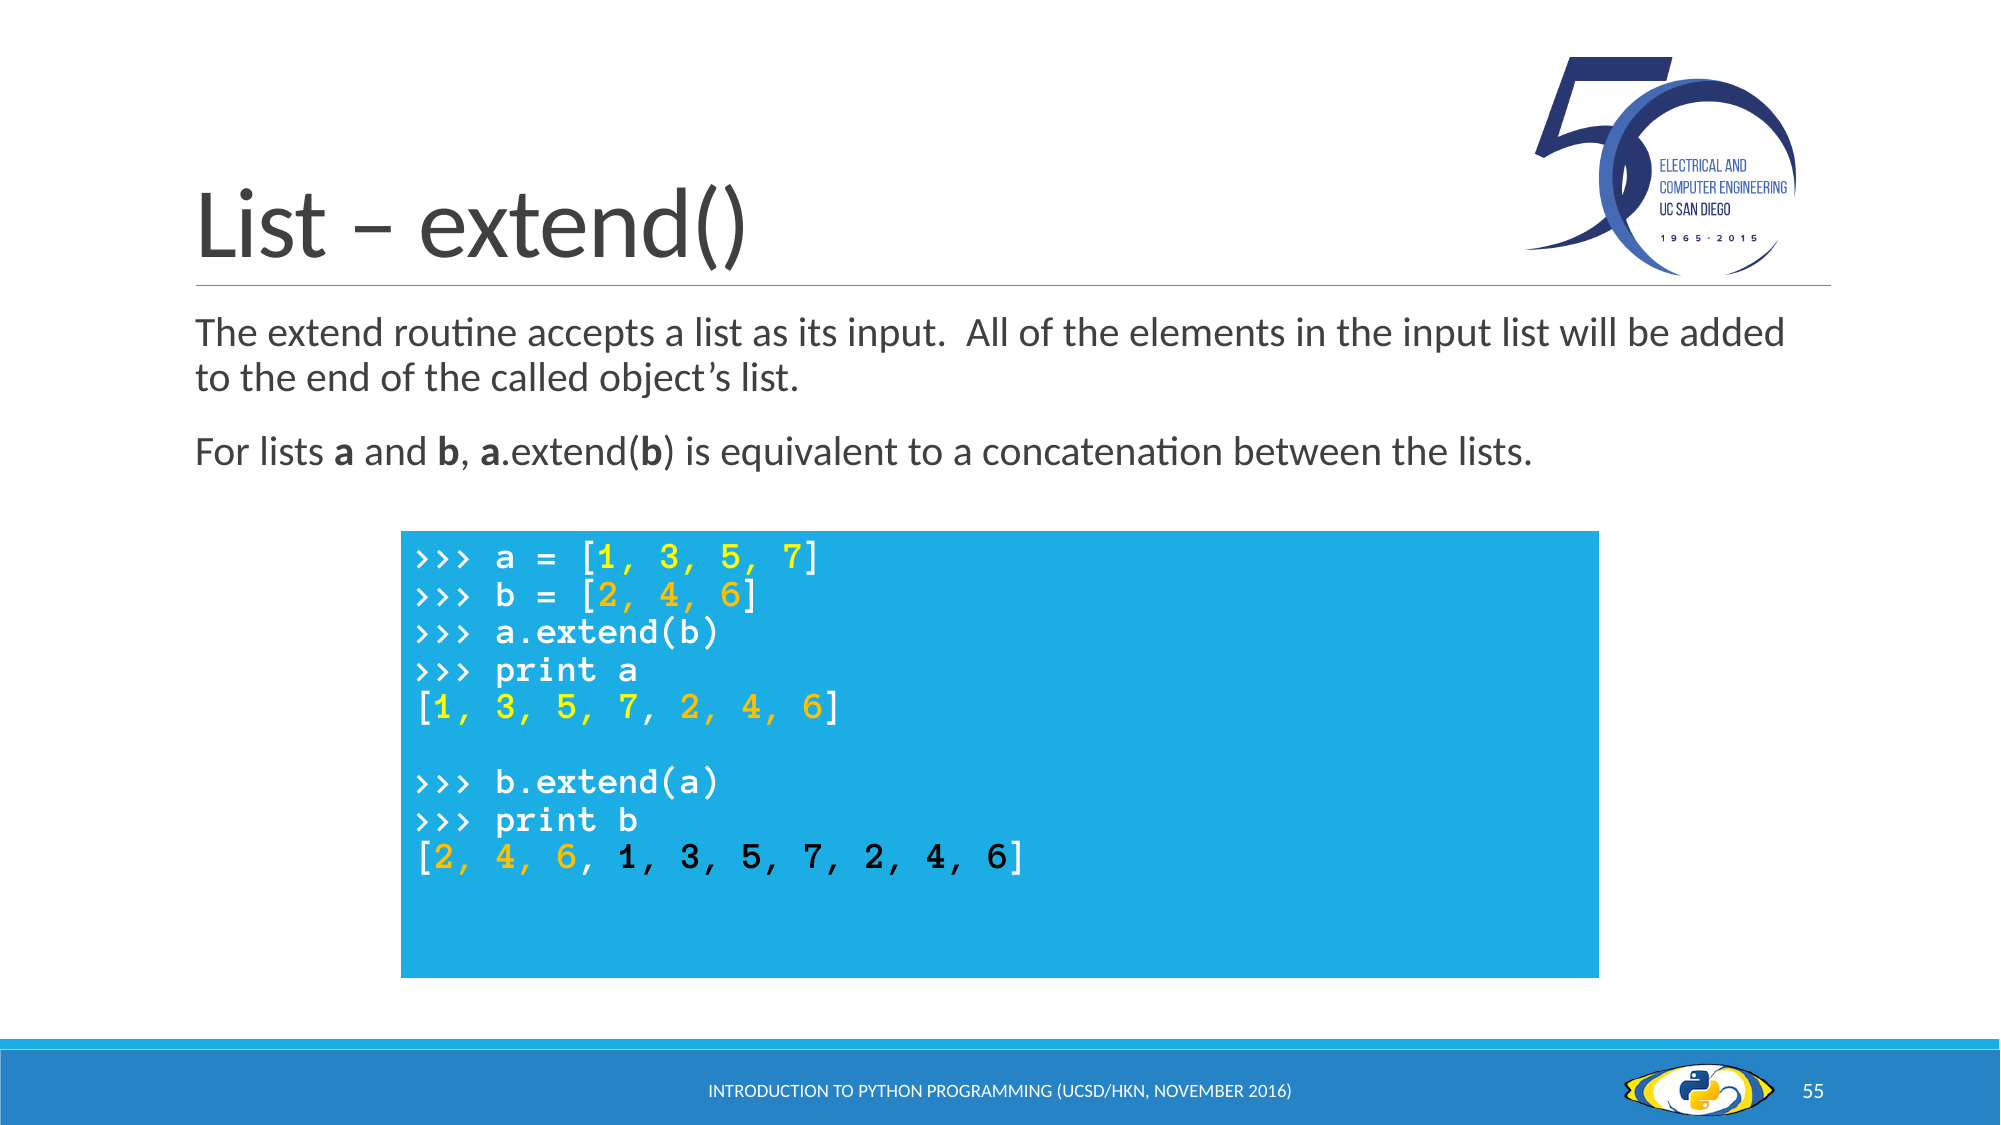

# List – extend()
The extend routine accepts a list as its input.  All of the elements in the input list will be added to the end of the called object’s list.
For lists a and b, a.extend(b) is equivalent to a concatenation between the lists.
| >>> a = [1, 3, 5, 7] >>> b = [2, 4, 6] >>> a.extend(b) >>> print a [1, 3, 5, 7, 2, 4, 6] >>> b.extend(a) >>> print b [2, 4, 6, 1, 3, 5, 7, 2, 4, 6] |
| --- |
Introduction to Python Programming (UCSD/HKN, November 2016)
55